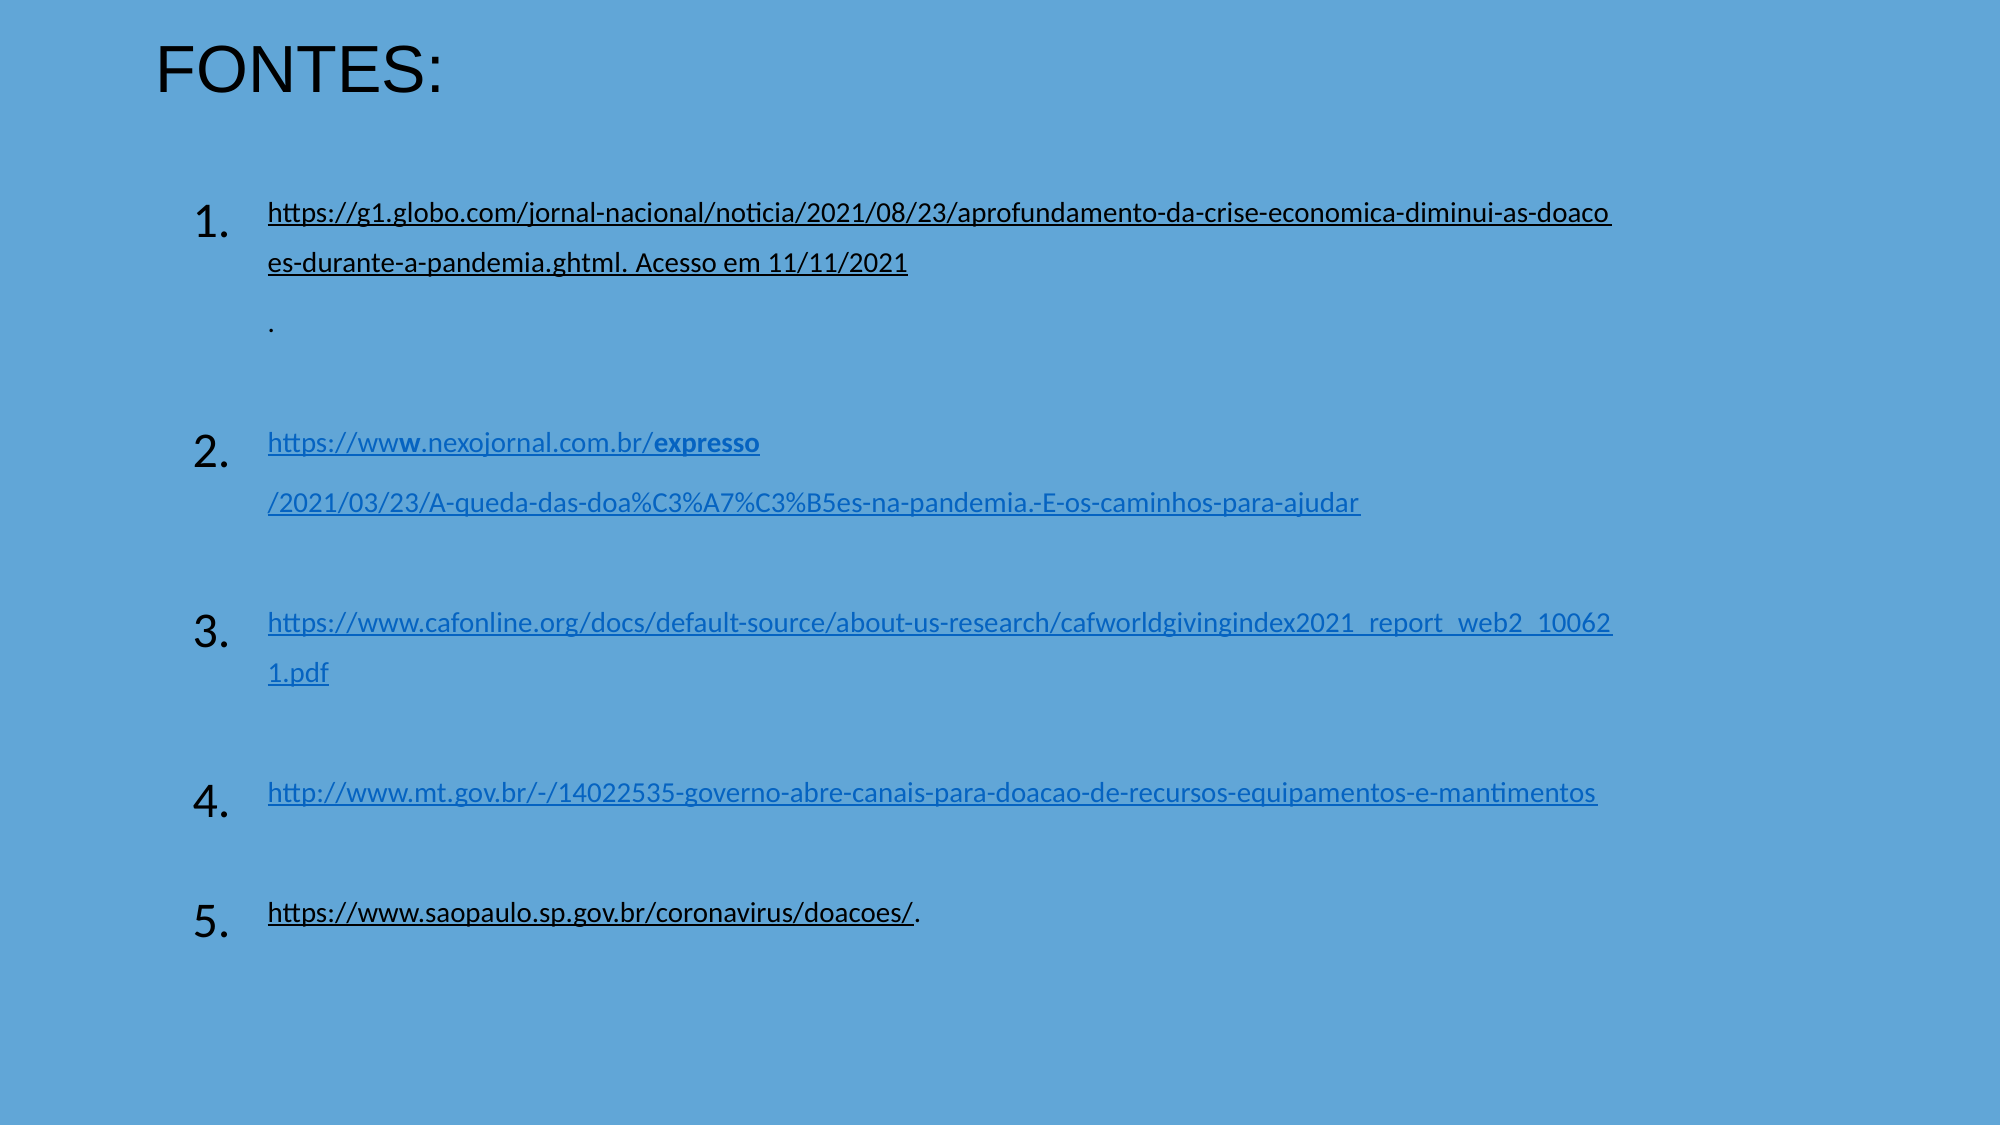

FONTES:
https://g1.globo.com/jornal-nacional/noticia/2021/08/23/aprofundamento-da-crise-economica-diminui-as-doacoes-durante-a-pandemia.ghtml. Acesso em 11/11/2021.

https://www.nexojornal.com.br/expresso/2021/03/23/A-queda-das-doa%C3%A7%C3%B5es-na-pandemia.-E-os-caminhos-para-ajudar

https://www.cafonline.org/docs/default-source/about-us-research/cafworldgivingindex2021_report_web2_100621.pdf

http://www.mt.gov.br/-/14022535-governo-abre-canais-para-doacao-de-recursos-equipamentos-e-mantimentos

https://www.saopaulo.sp.gov.br/coronavirus/doacoes/.